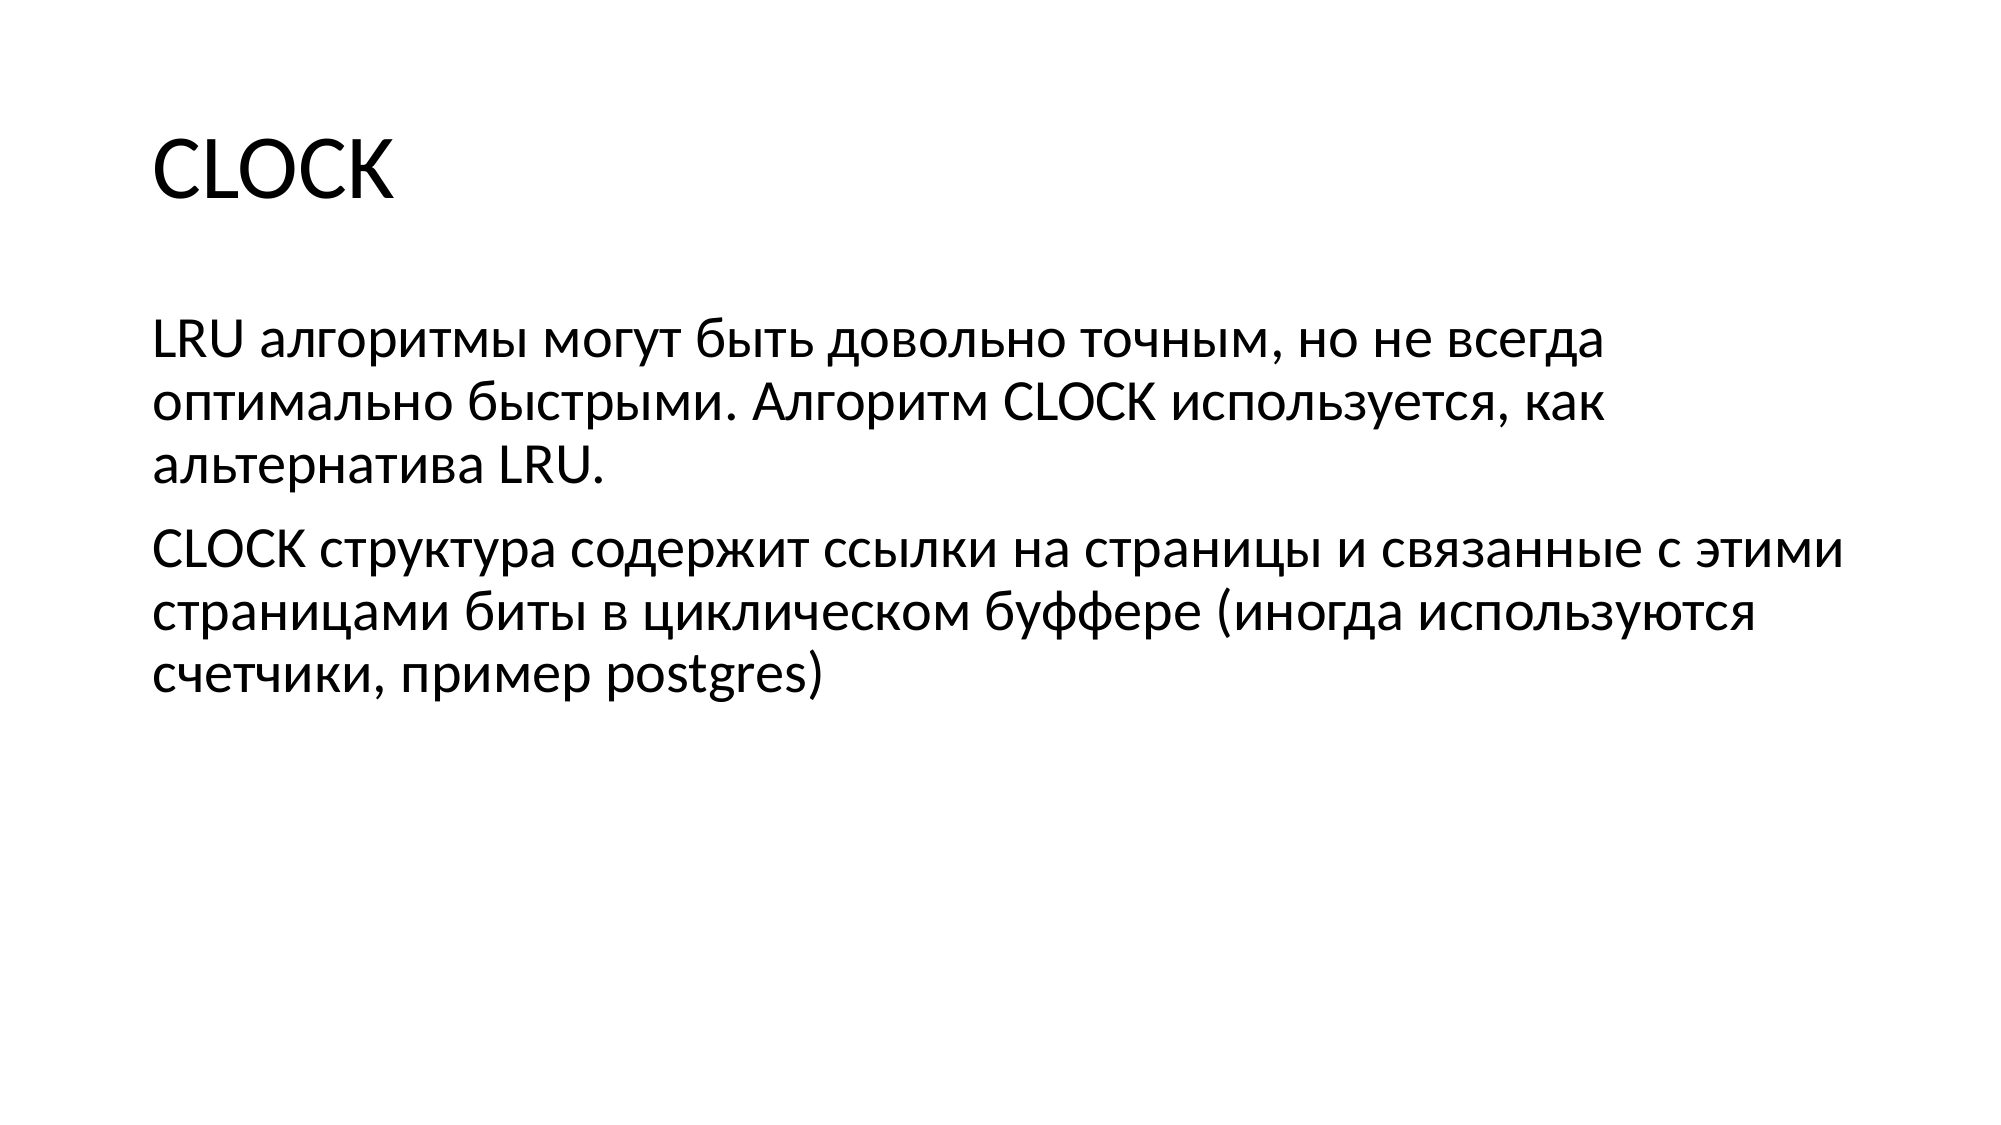

# CLOCK
LRU алгоритмы могут быть довольно точным, но не всегда оптимально быстрыми. Алгоритм CLOCK используется, как альтернатива LRU.
CLOCK структура содержит ссылки на страницы и связанные с этими страницами биты в циклическом буффере (иногда используются счетчики, пример postgres)